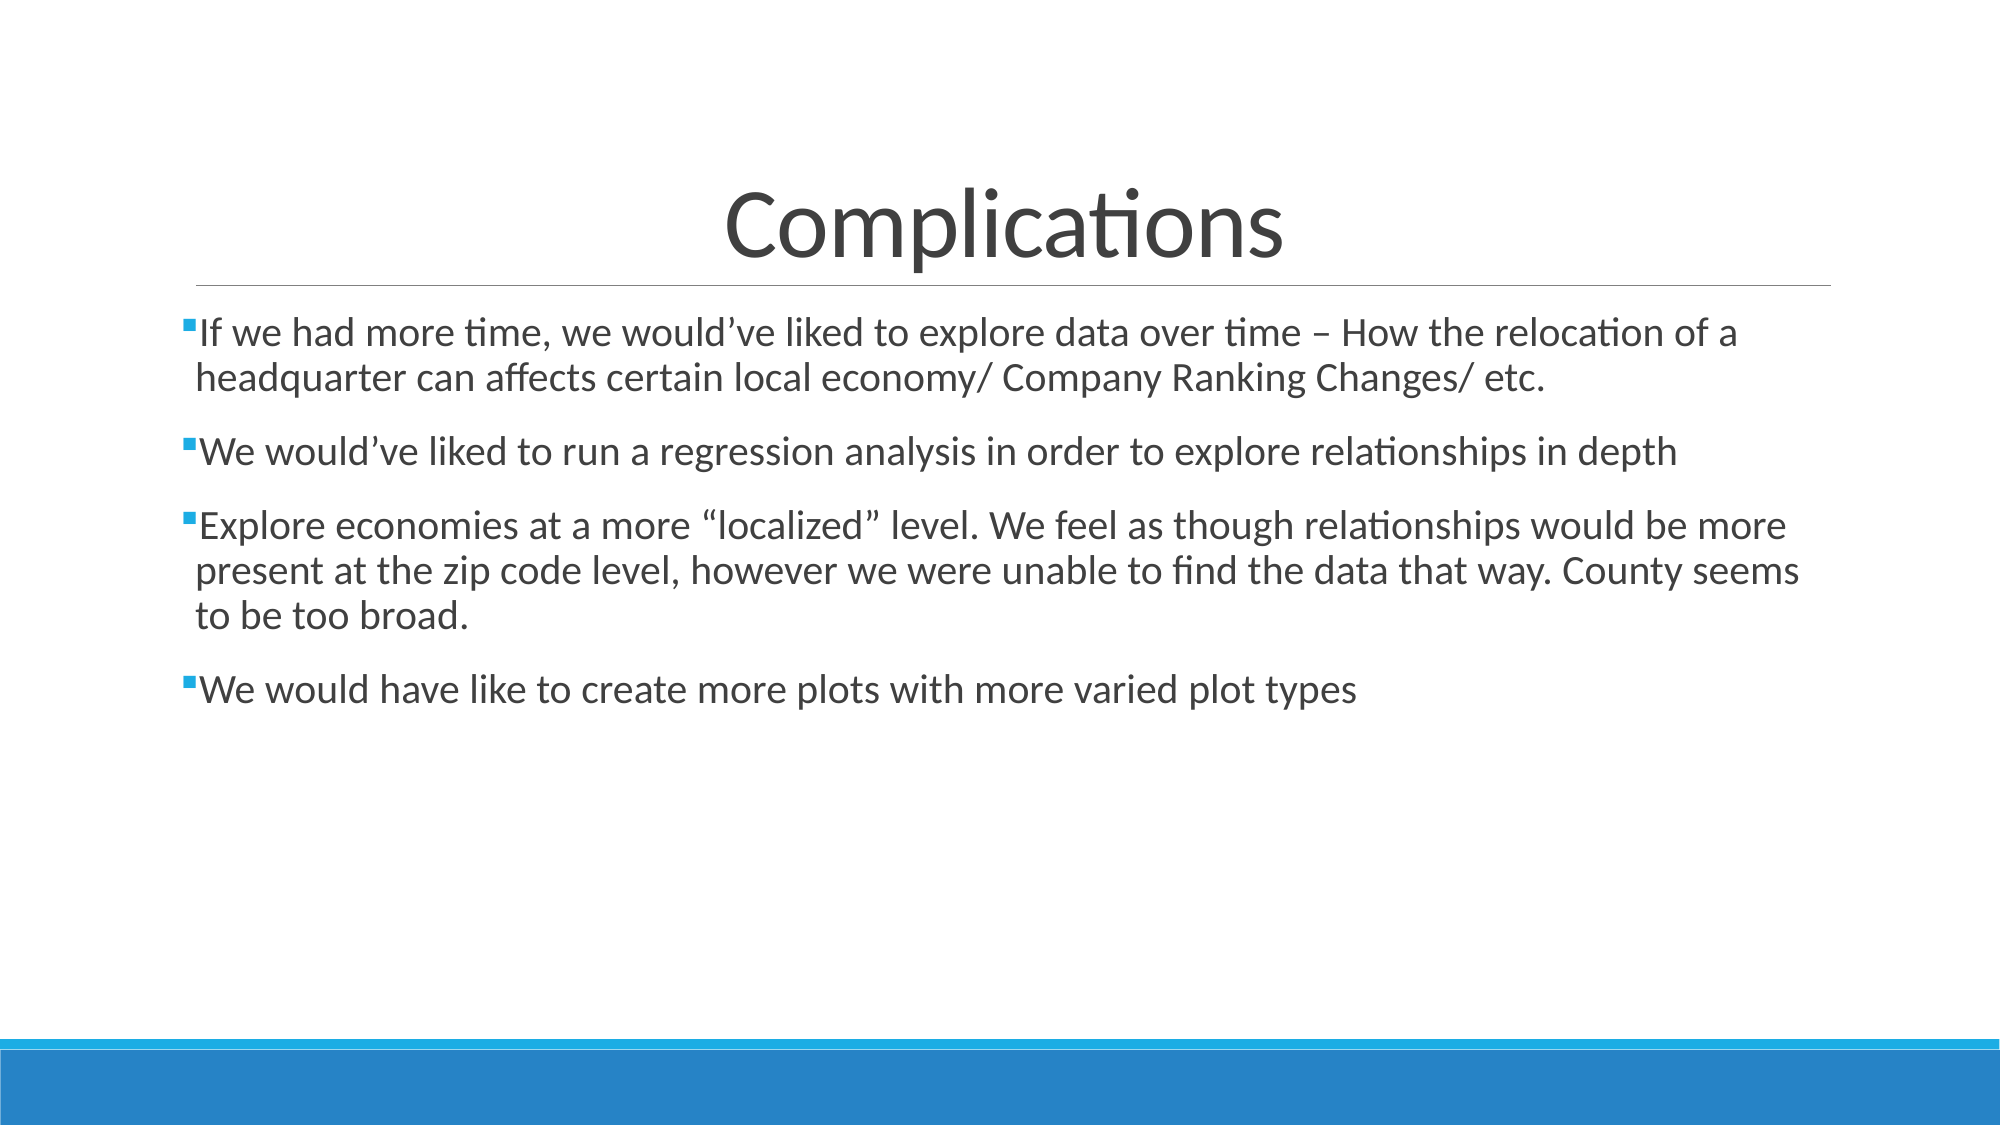

# Complications
If we had more time, we would’ve liked to explore data over time – How the relocation of a headquarter can affects certain local economy/ Company Ranking Changes/ etc.
We would’ve liked to run a regression analysis in order to explore relationships in depth
Explore economies at a more “localized” level. We feel as though relationships would be more present at the zip code level, however we were unable to find the data that way. County seems to be too broad.
We would have like to create more plots with more varied plot types